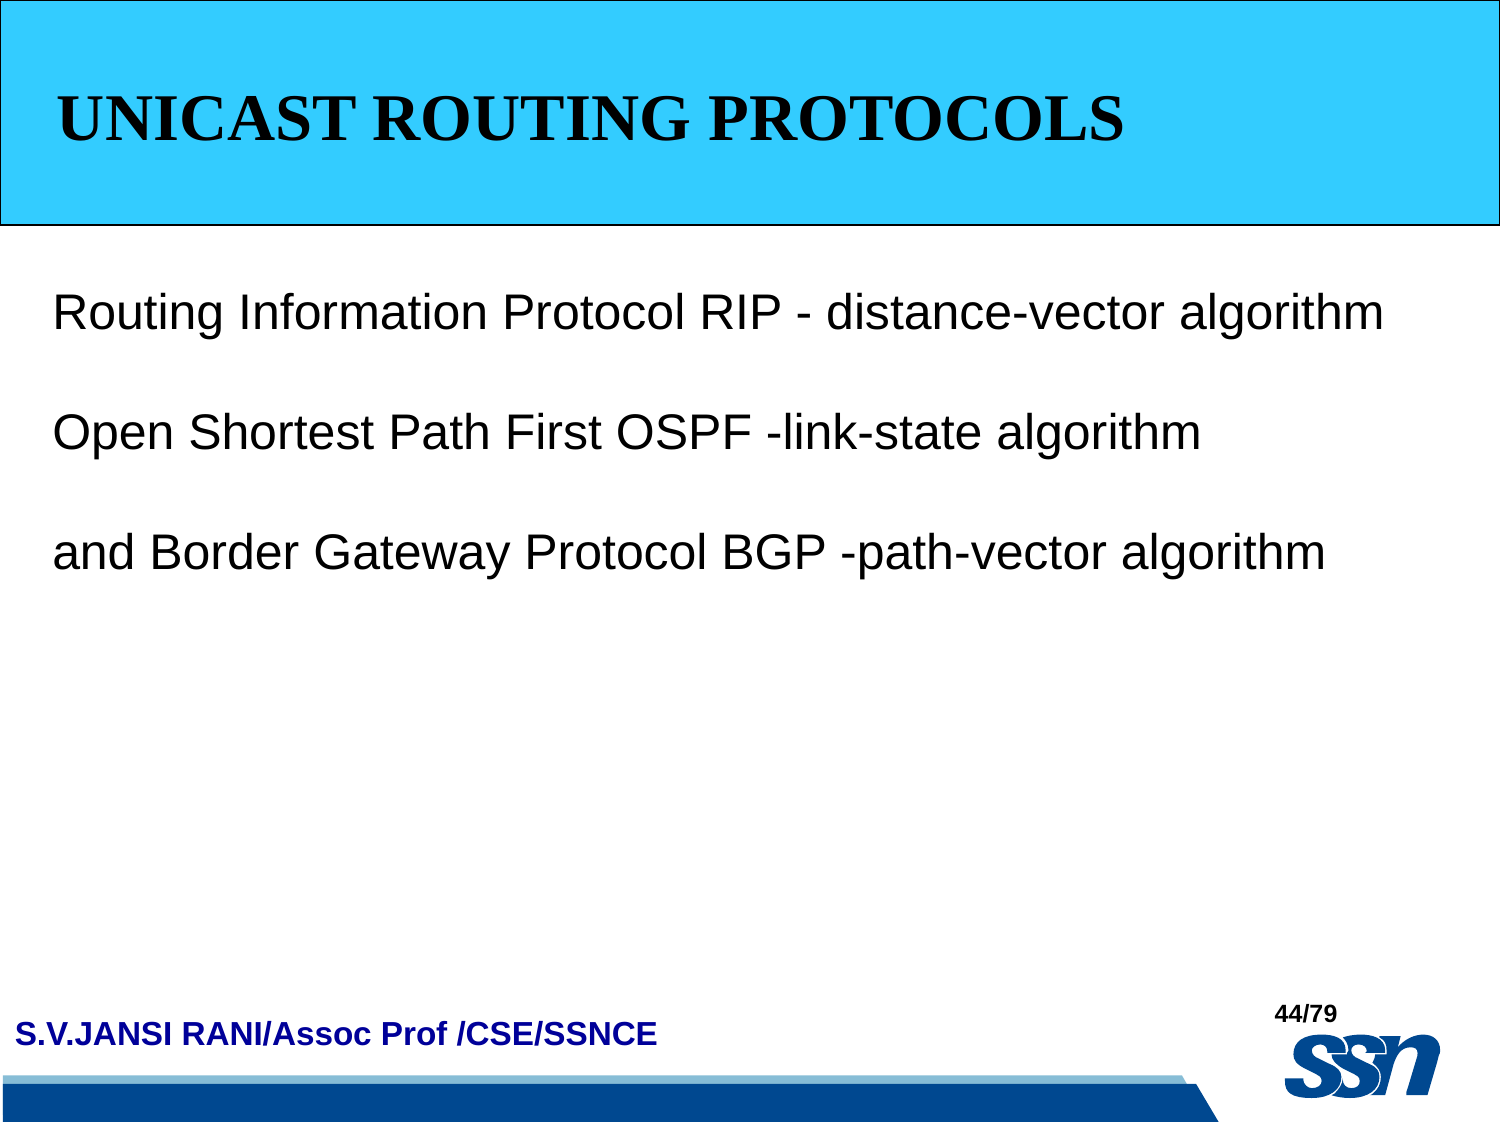

UNICAST ROUTING PROTOCOLS
Routing Information Protocol RIP - distance-vector algorithm

Open Shortest Path First OSPF -link-state algorithm

and Border Gateway Protocol BGP -path-vector algorithm